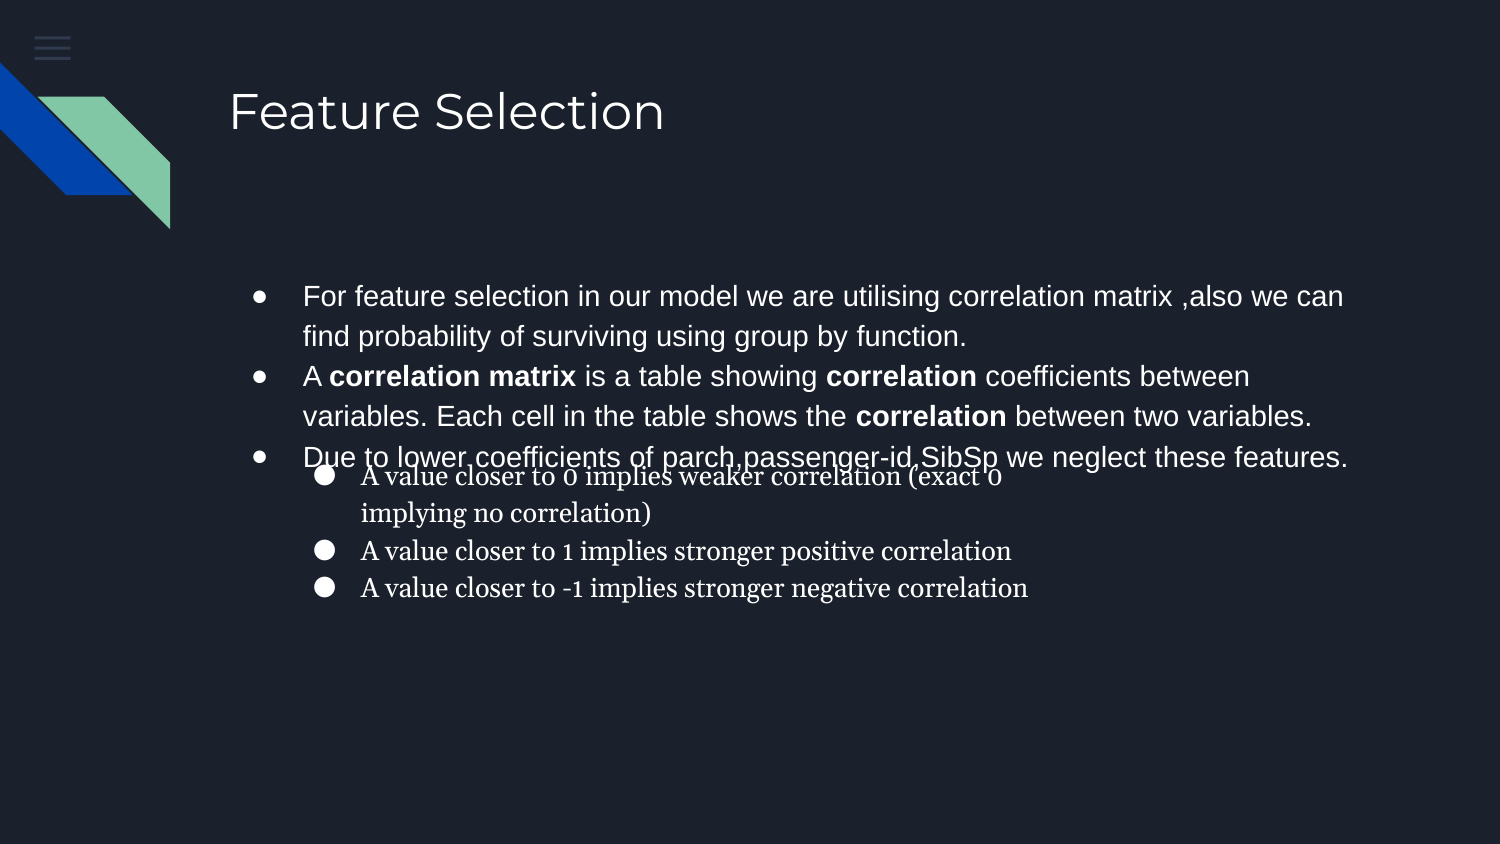

# Feature Selection
For feature selection in our model we are utilising correlation matrix ,also we can find probability of surviving using group by function.
A correlation matrix is a table showing correlation coefficients between variables. Each cell in the table shows the correlation between two variables.
Due to lower coefficients of parch,passenger-id,SibSp we neglect these features.
A value closer to 0 implies weaker correlation (exact 0 implying no correlation)
A value closer to 1 implies stronger positive correlation
A value closer to -1 implies stronger negative correlation